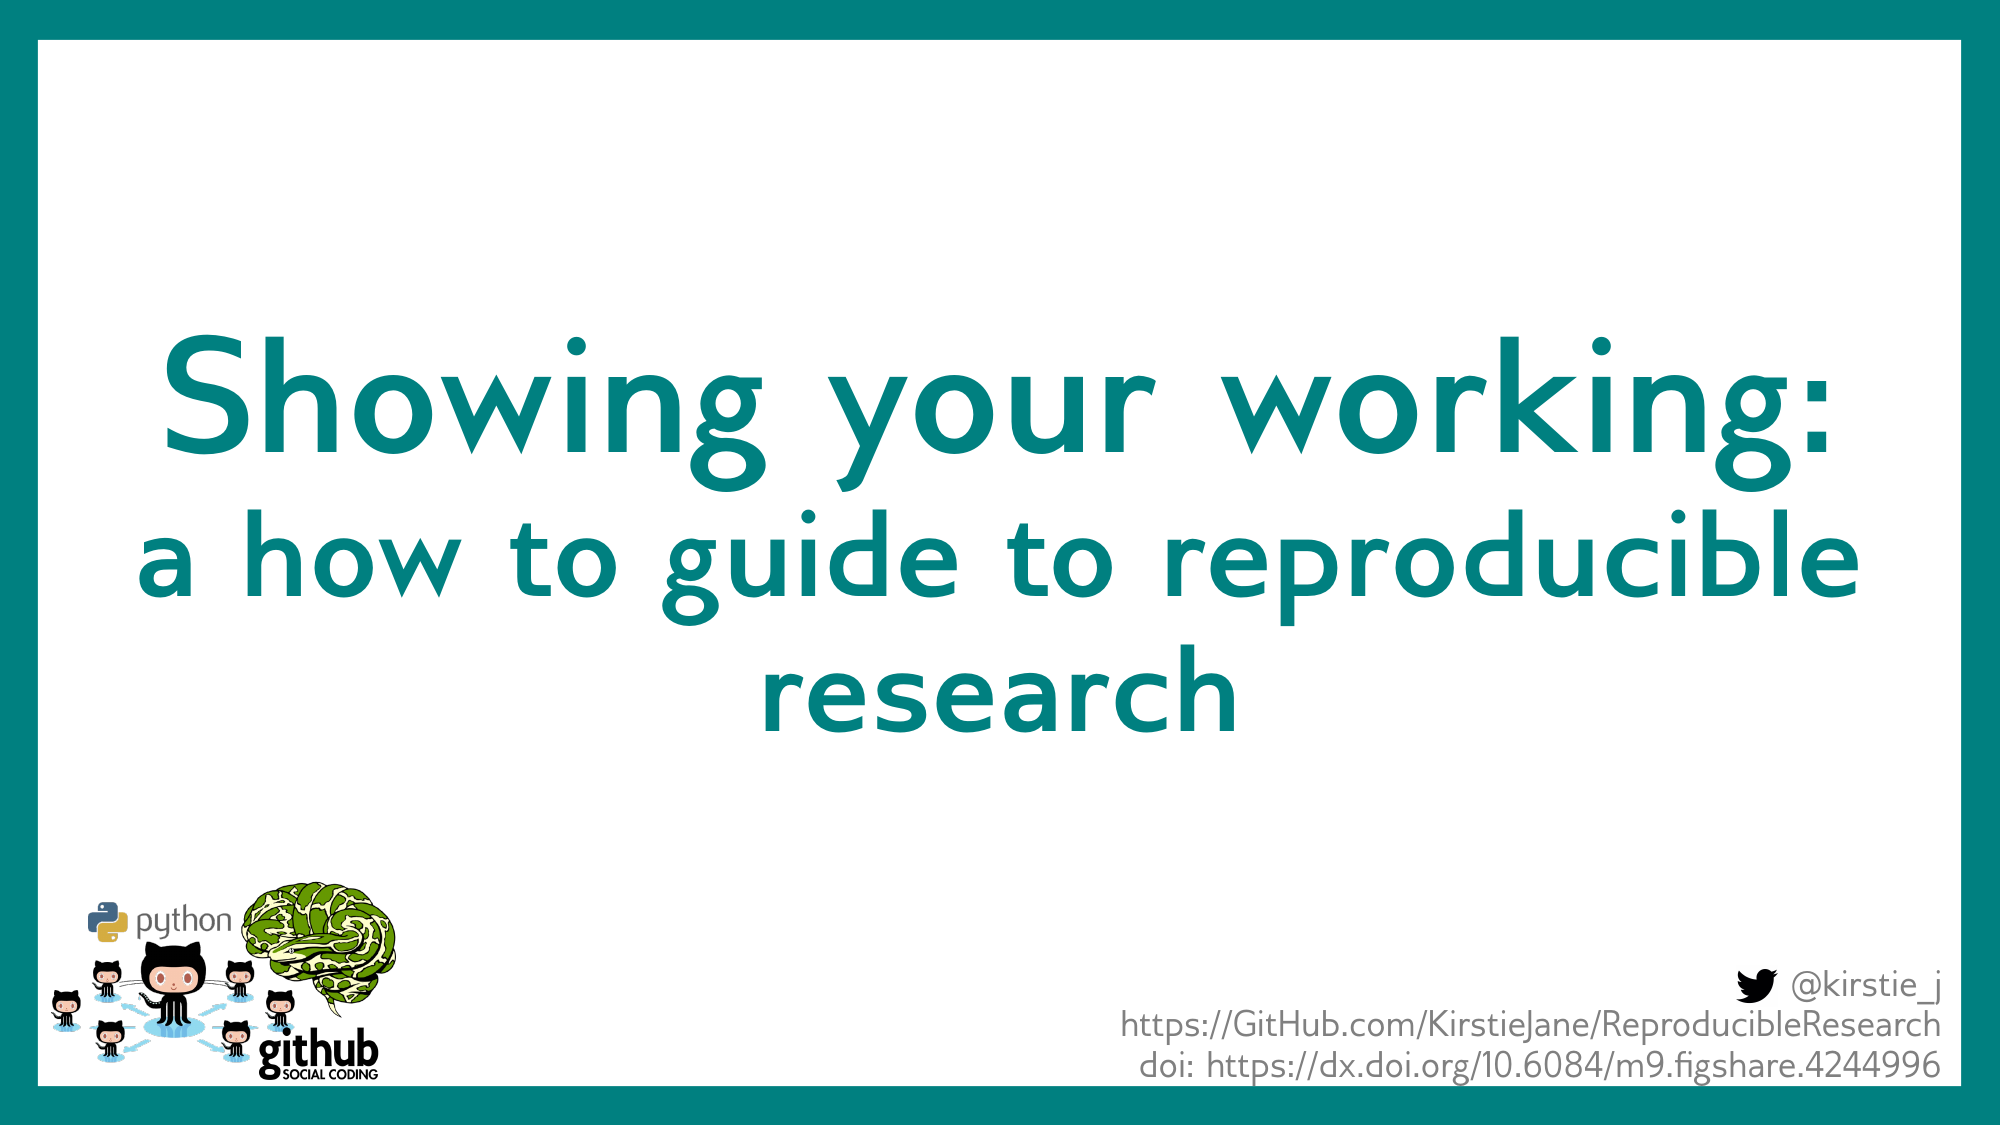

Showing your working:
a how to guide to reproducible research